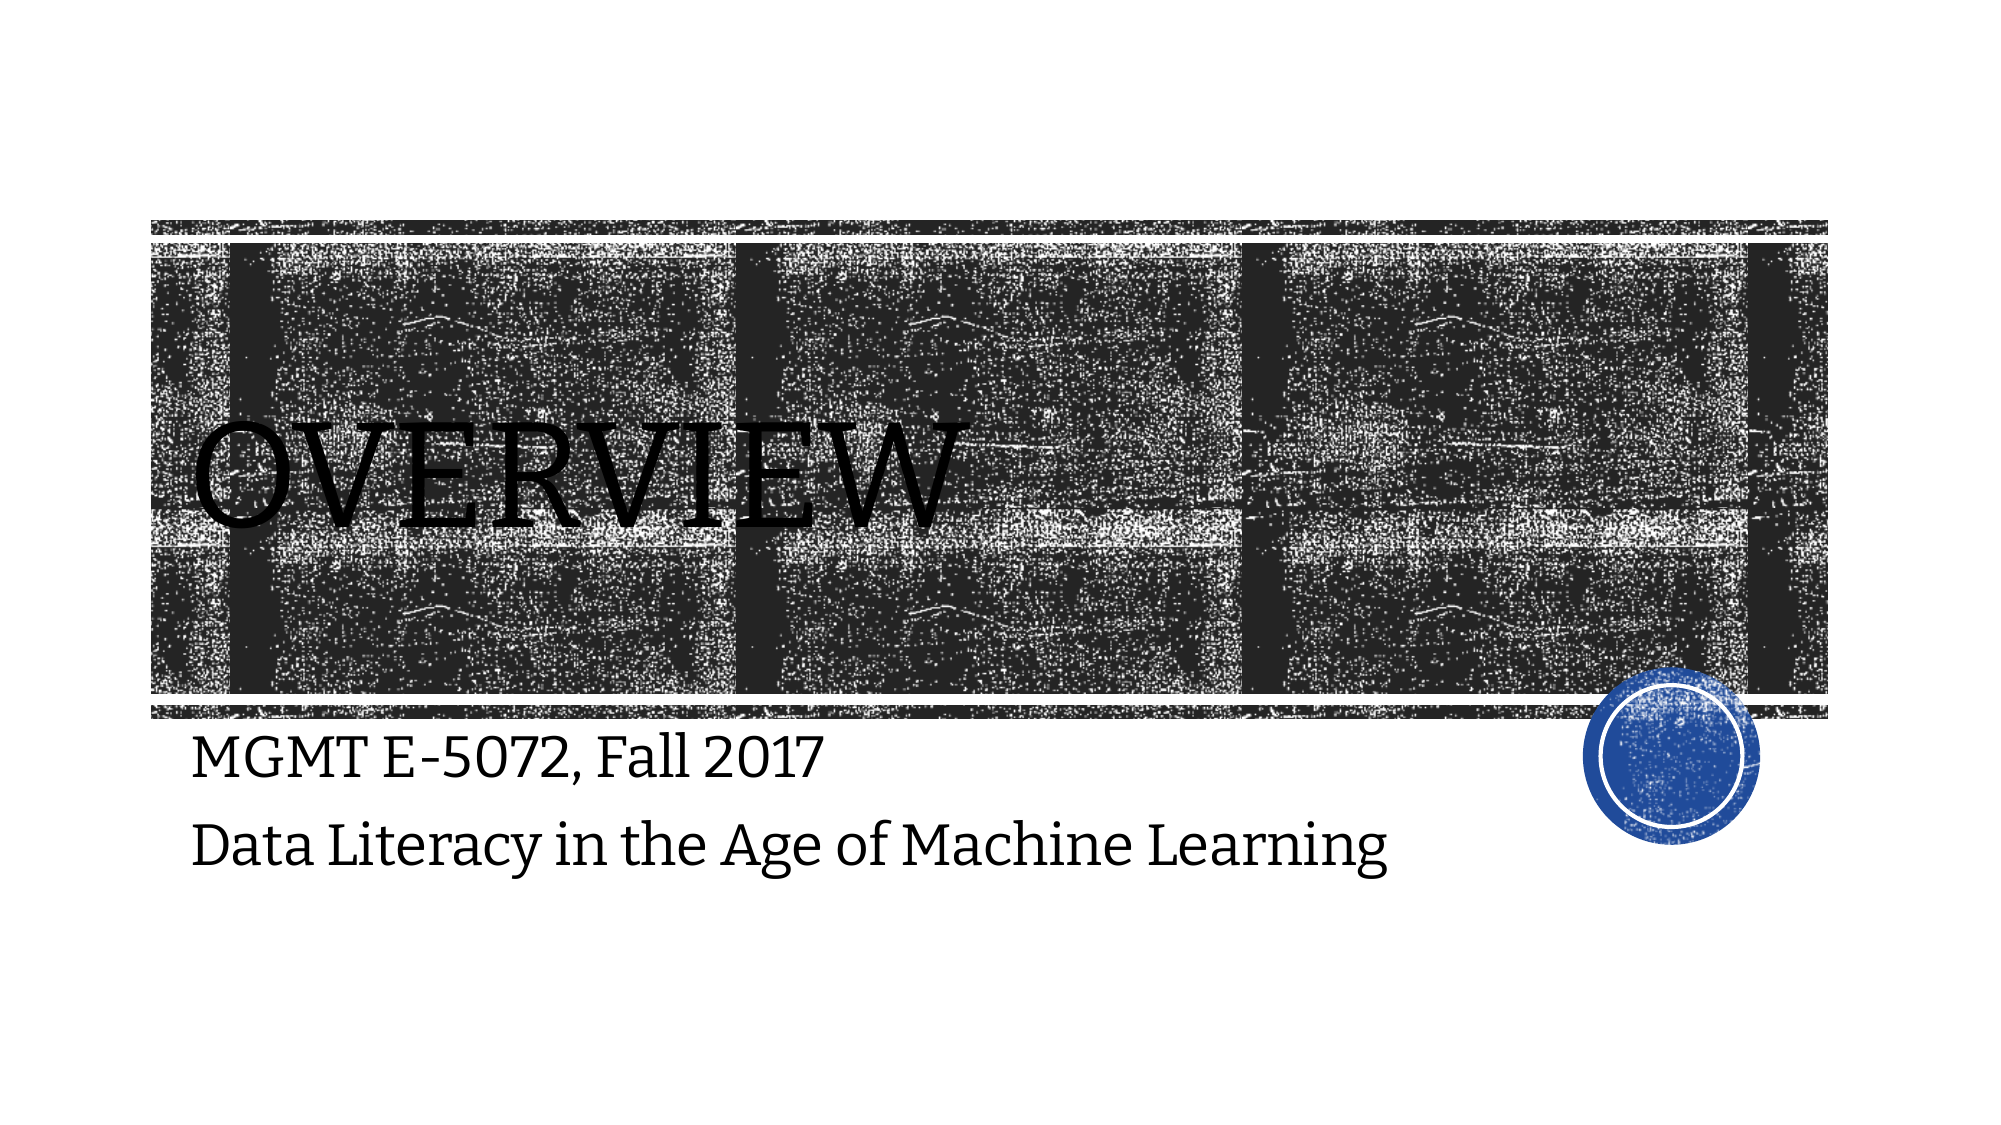

# Overview
MGMT E-5072, Fall 2017
Data Literacy in the Age of Machine Learning